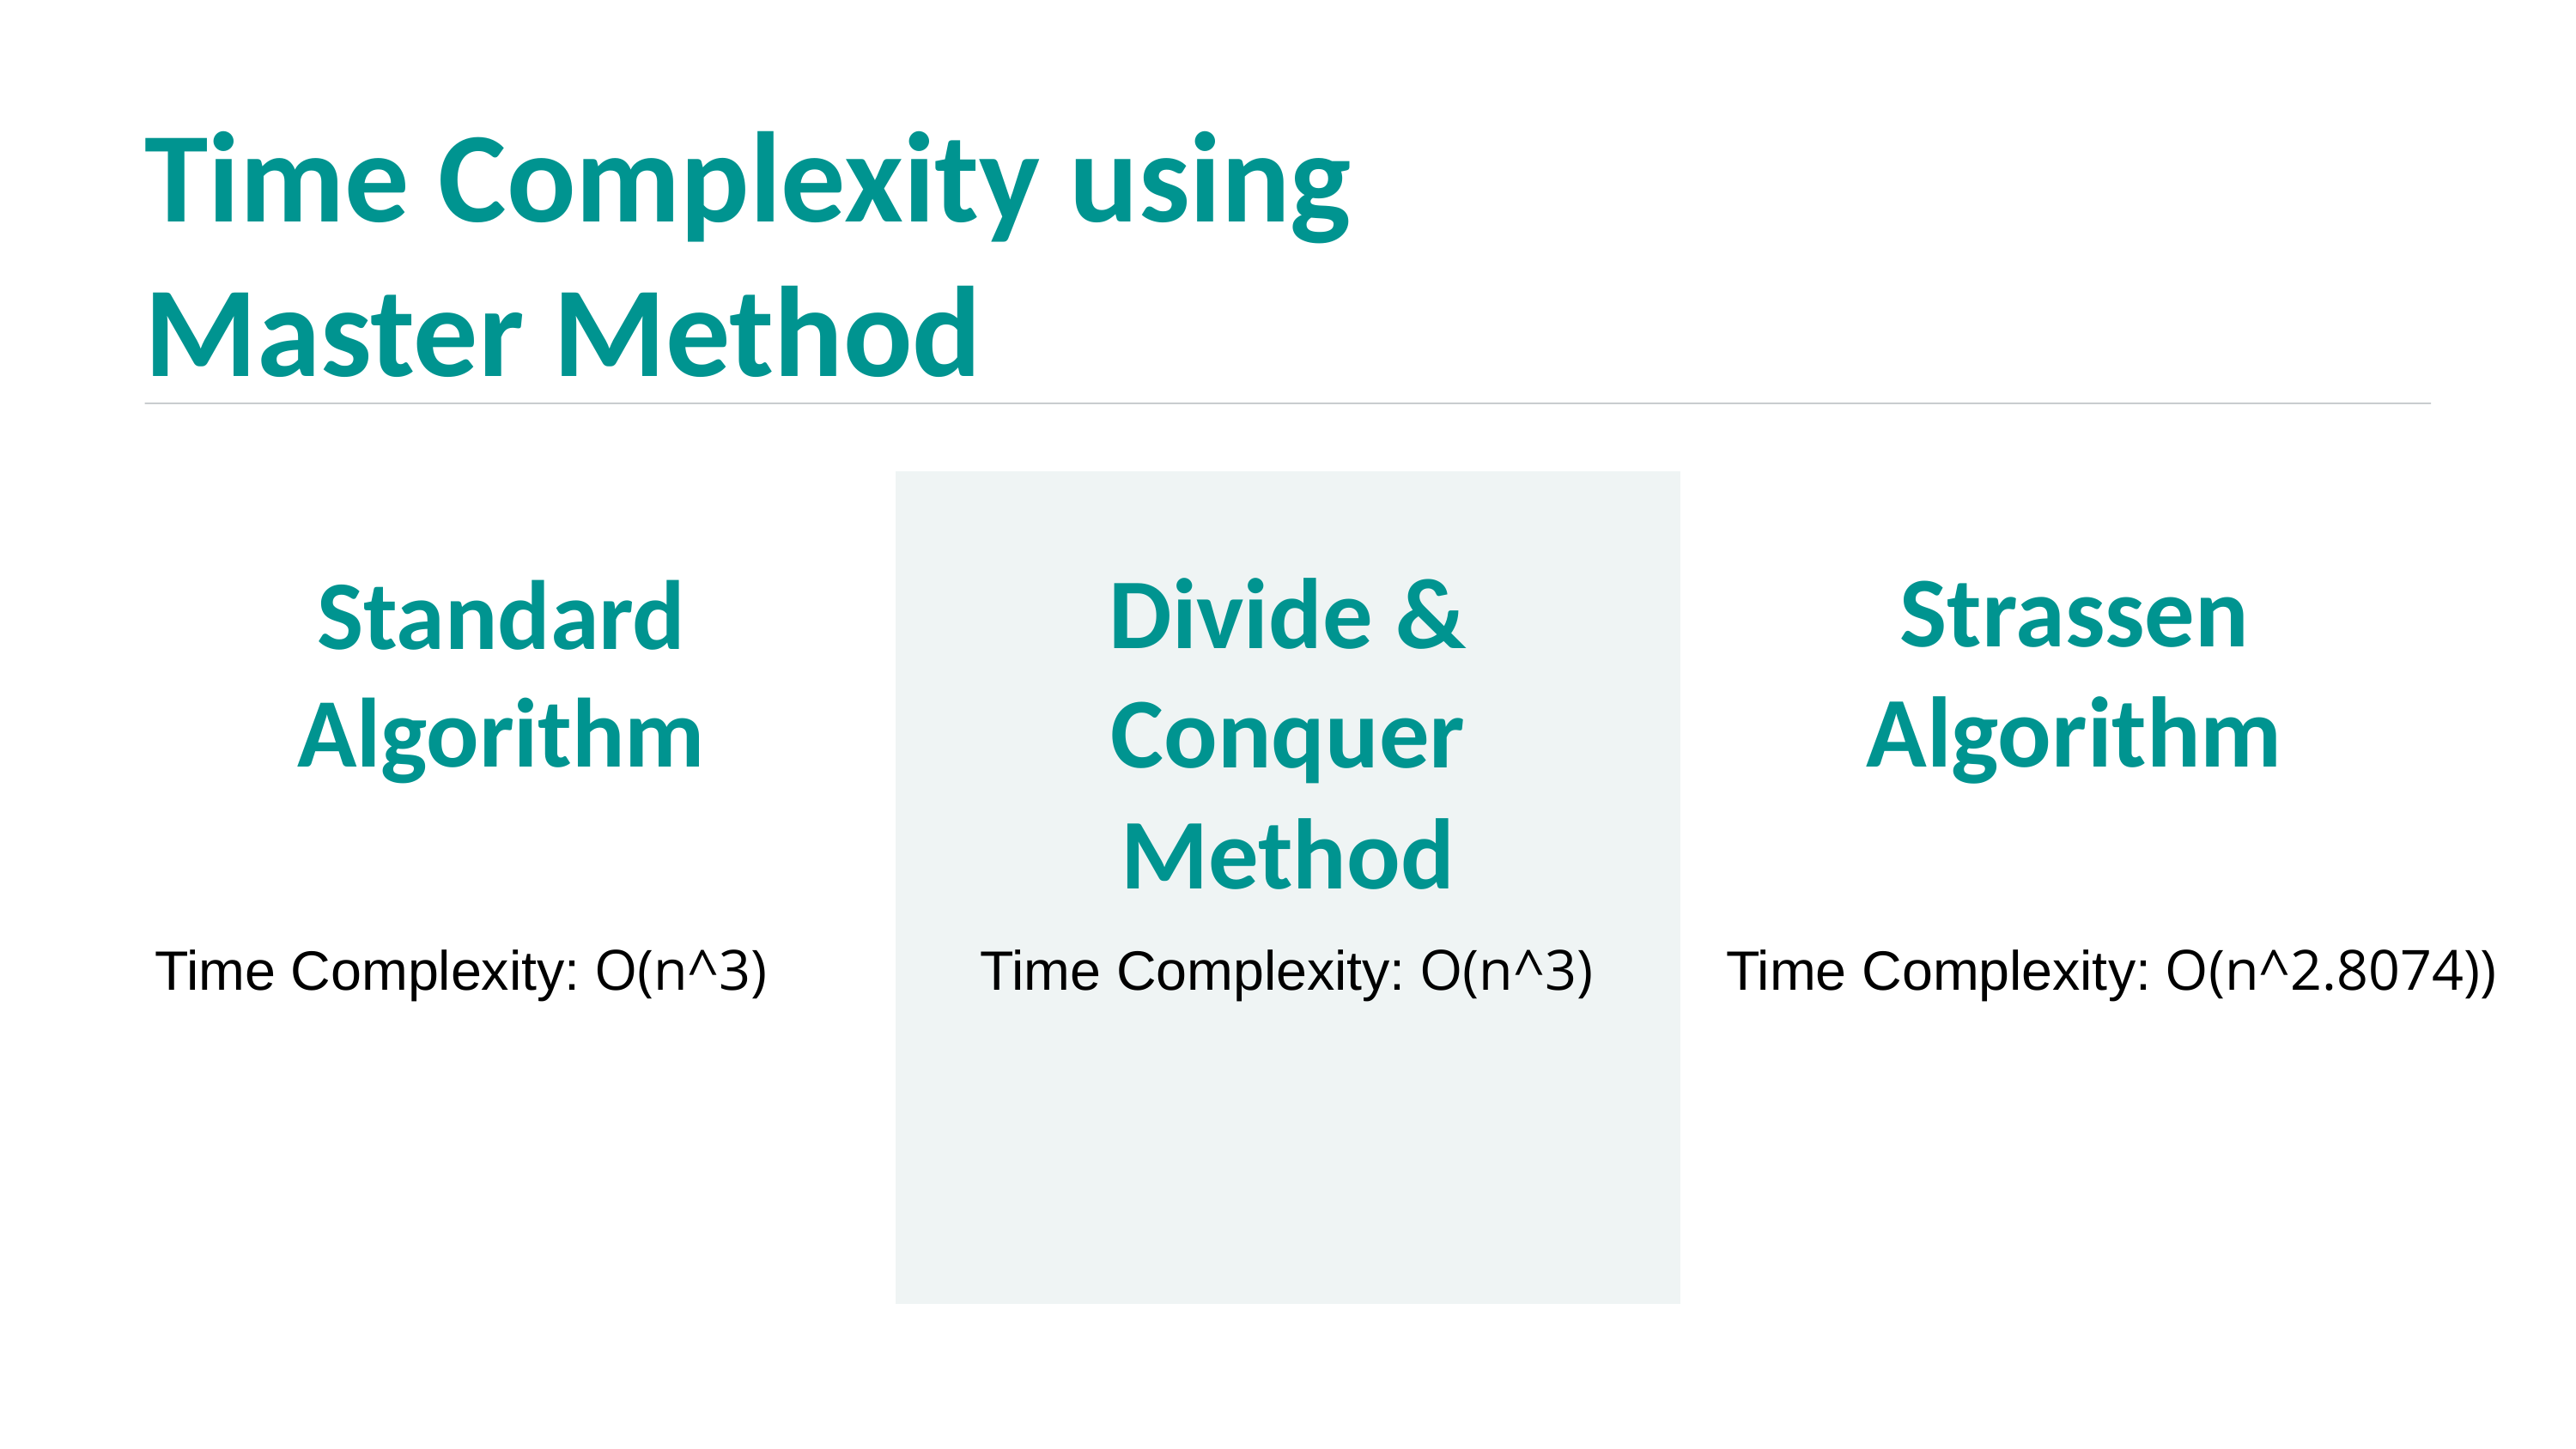

Time Complexity using Master Method

Strassen Algorithm
Divide & Conquer Method
Standard Algorithm
Time Complexity: O(n^3)
Time Complexity: O(n^3)
Time Complexity: O(n^2.8074))